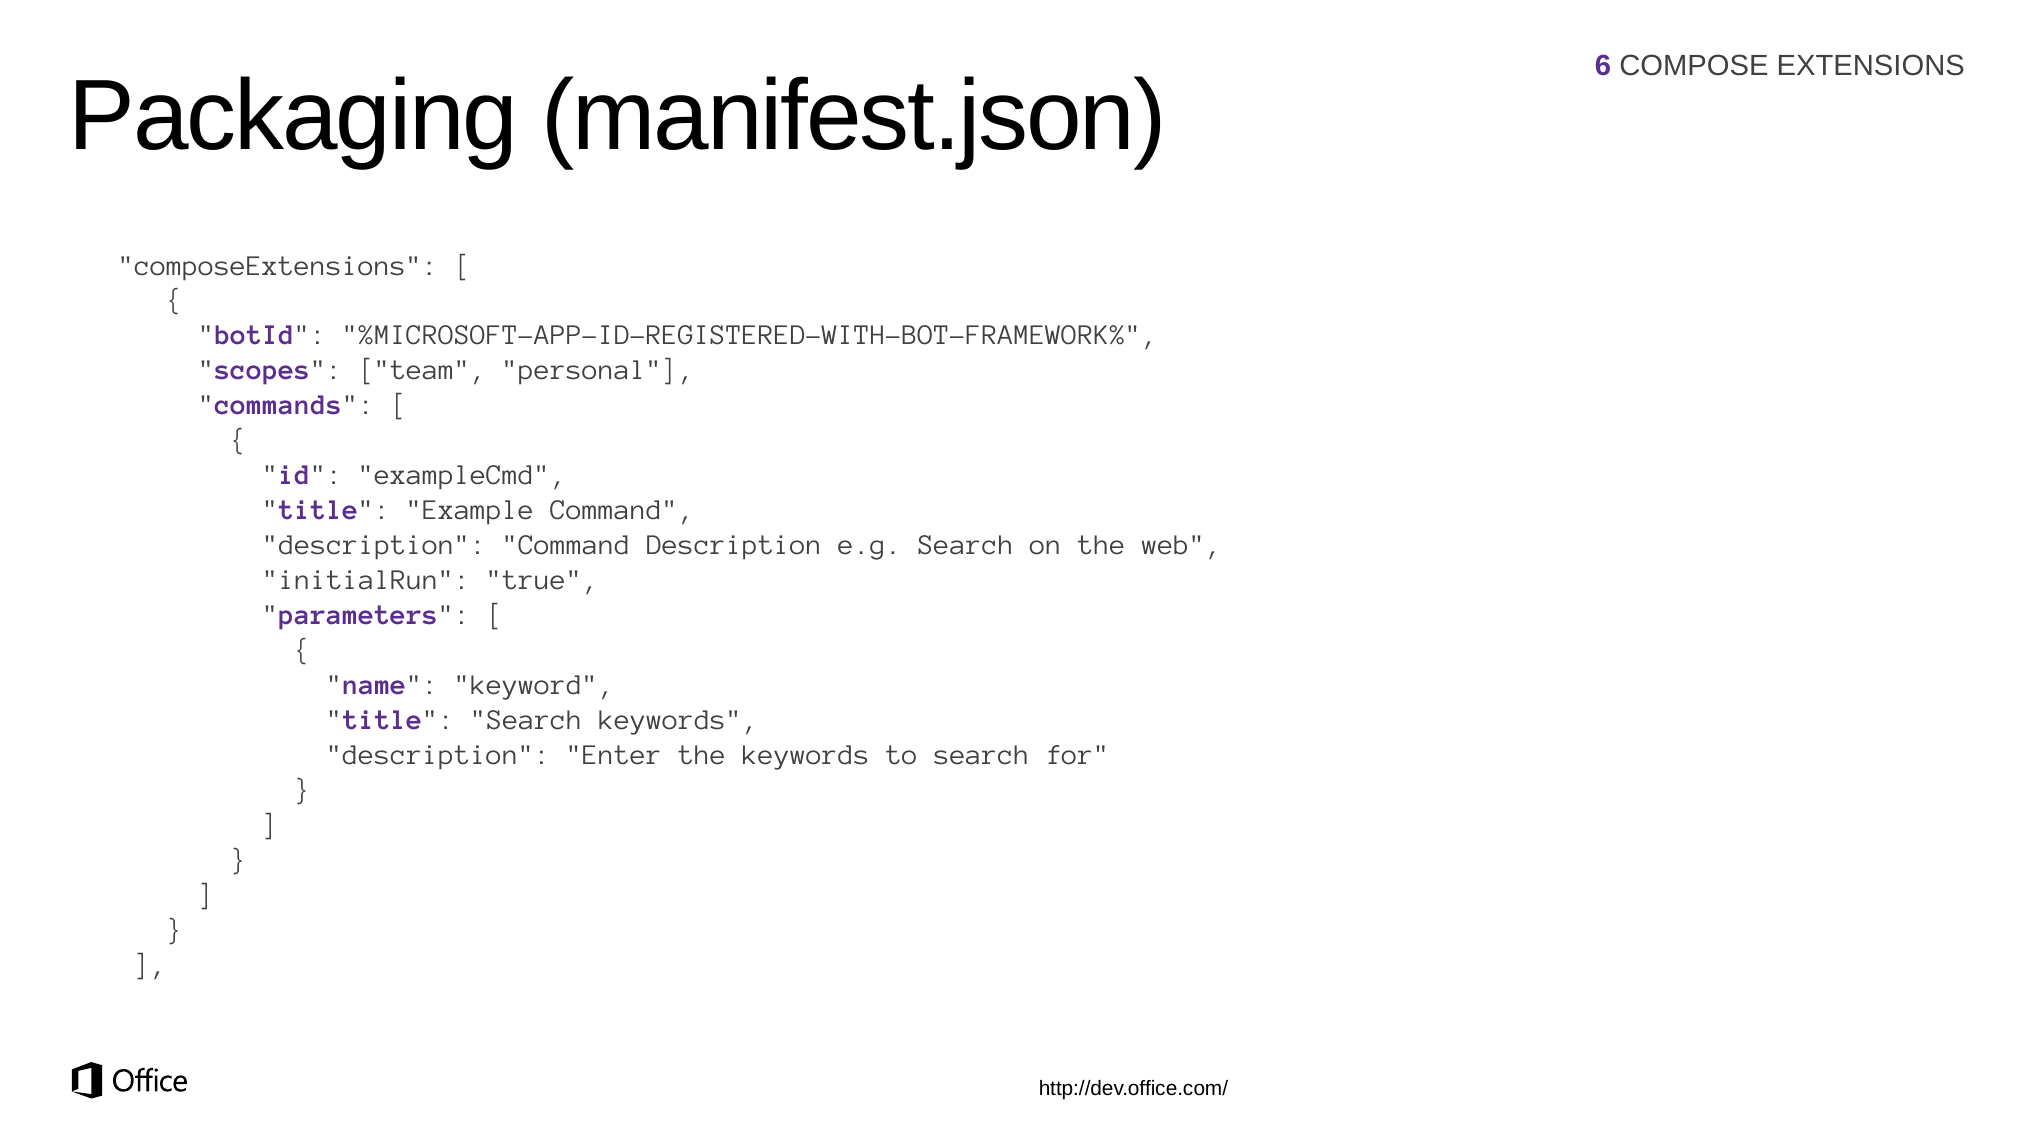

6 COMPOSE EXTENSIONS

# Packaging (manifest.json)
 "composeExtensions": [
    {
      "botId": "%MICROSOFT-APP-ID-REGISTERED-WITH-BOT-FRAMEWORK%",
      "scopes": ["team", "personal"],
      "commands": [
        {
          "id": "exampleCmd",
          "title": "Example Command",
          "description": "Command Description e.g. Search on the web",
          "initialRun": "true",
          "parameters": [
            {
              "name": "keyword",
              "title": "Search keywords",
              "description": "Enter the keywords to search for"
            }
          ]
        }
      ]
    }
  ],